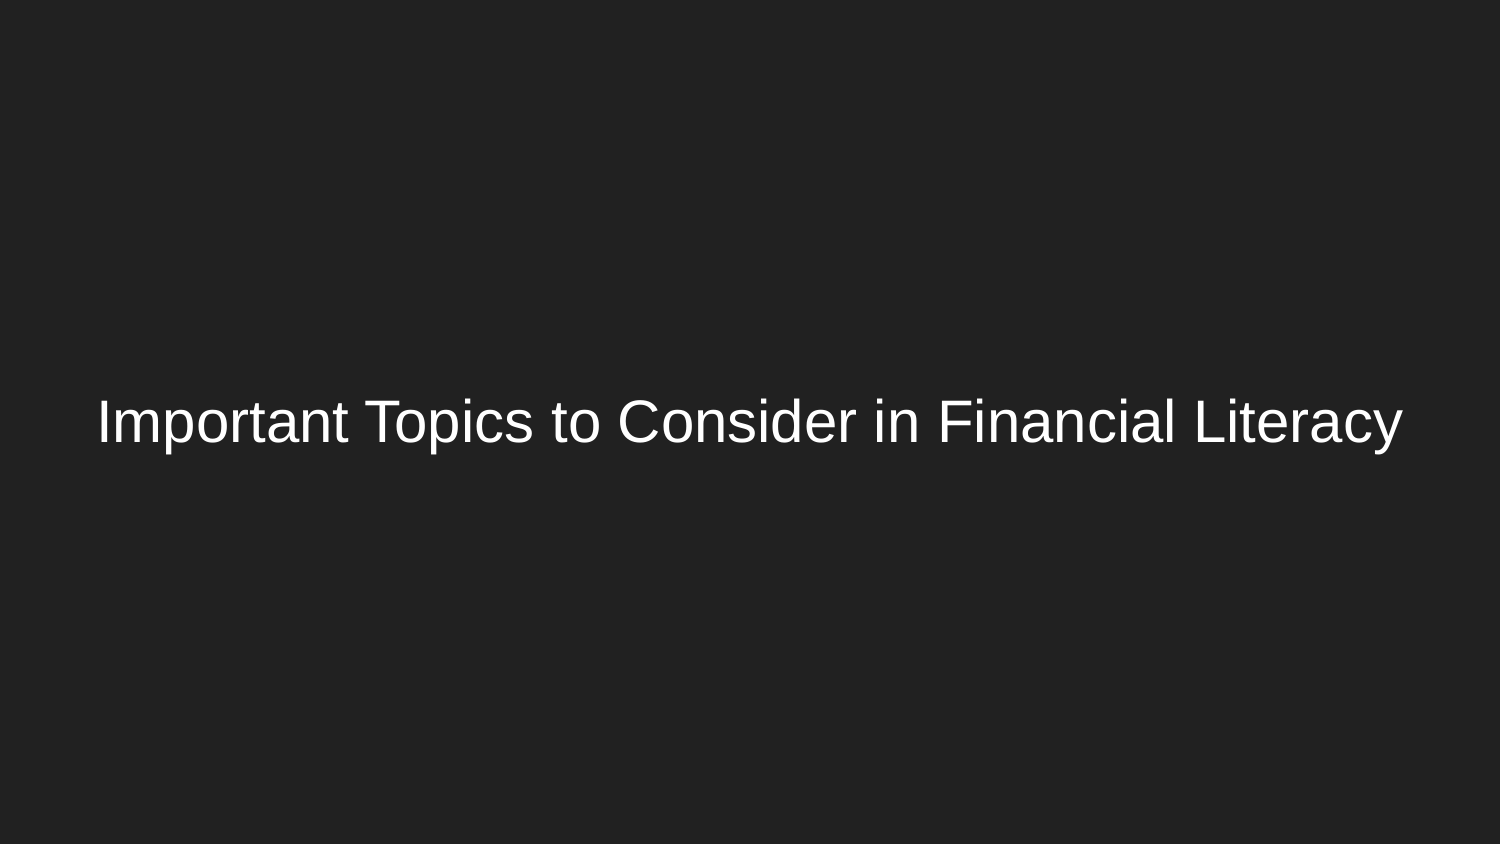

# Important Topics to Consider in Financial Literacy